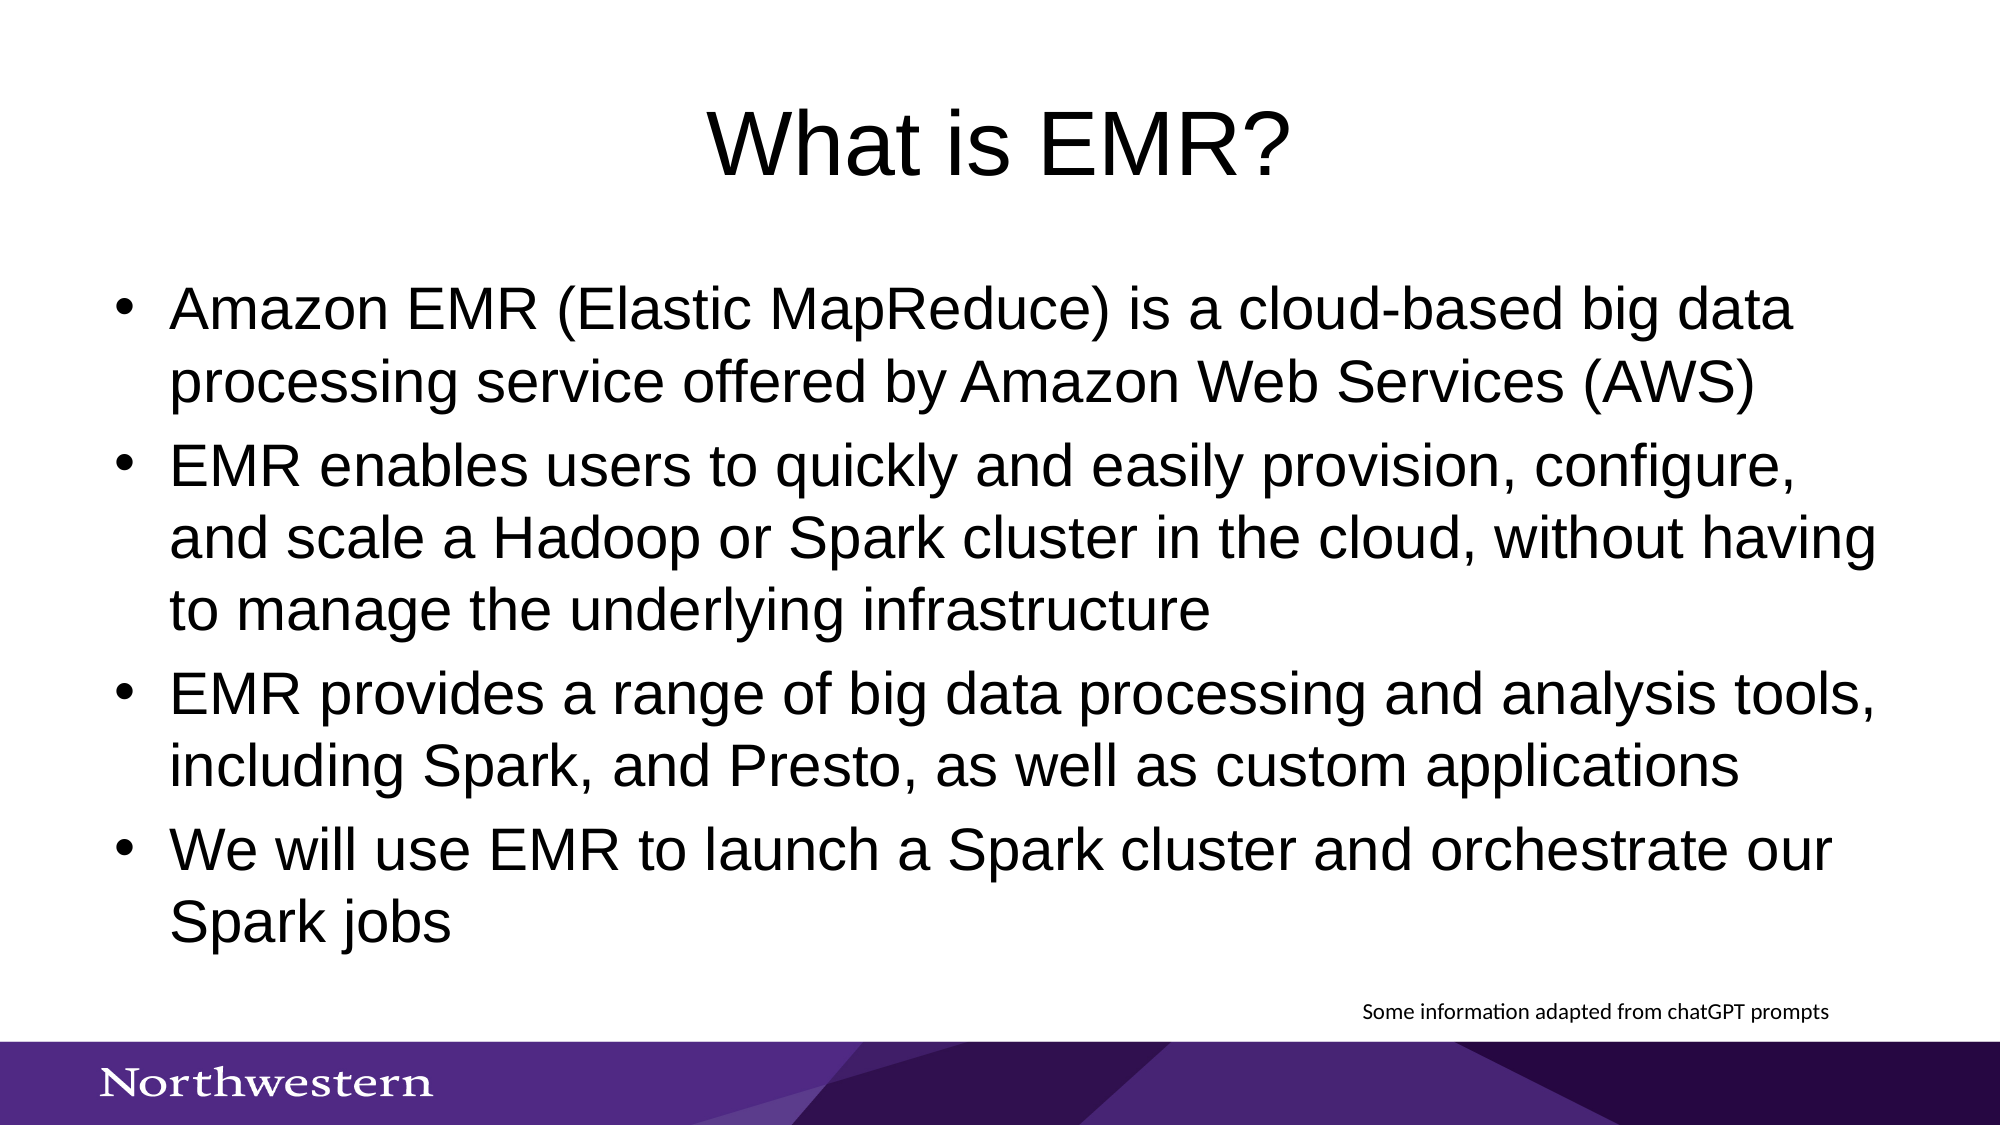

# What is EMR?
Amazon EMR (Elastic MapReduce) is a cloud-based big data processing service offered by Amazon Web Services (AWS)
EMR enables users to quickly and easily provision, configure, and scale a Hadoop or Spark cluster in the cloud, without having to manage the underlying infrastructure
EMR provides a range of big data processing and analysis tools, including Spark, and Presto, as well as custom applications
We will use EMR to launch a Spark cluster and orchestrate our Spark jobs
Some information adapted from chatGPT prompts